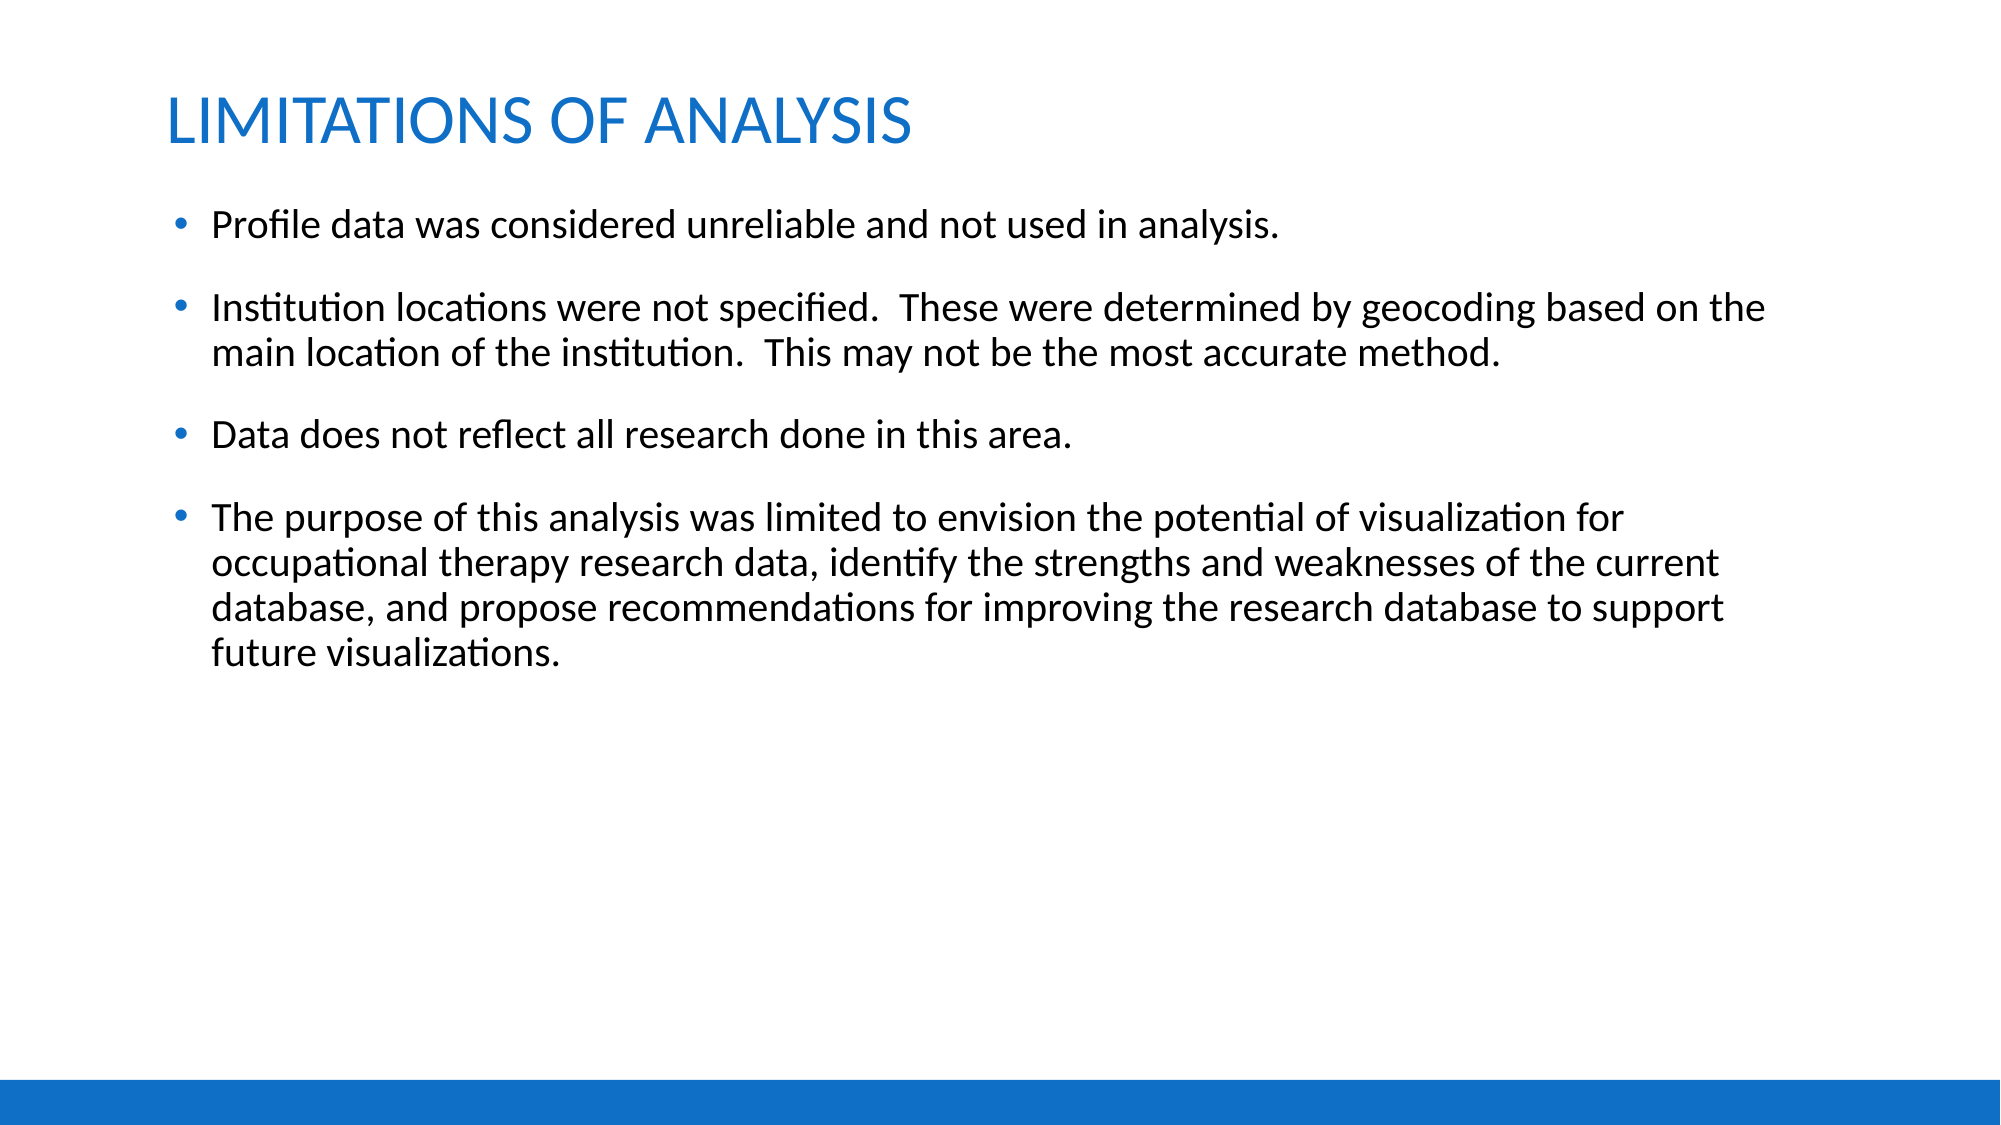

# Limitations of Analysis
Profile data was considered unreliable and not used in analysis.
Institution locations were not specified.  These were determined by geocoding based on the main location of the institution.  This may not be the most accurate method.
Data does not reflect all research done in this area.
The purpose of this analysis was limited to envision the potential of visualization for occupational therapy research data, identify the strengths and weaknesses of the current database, and propose recommendations for improving the research database to support future visualizations.